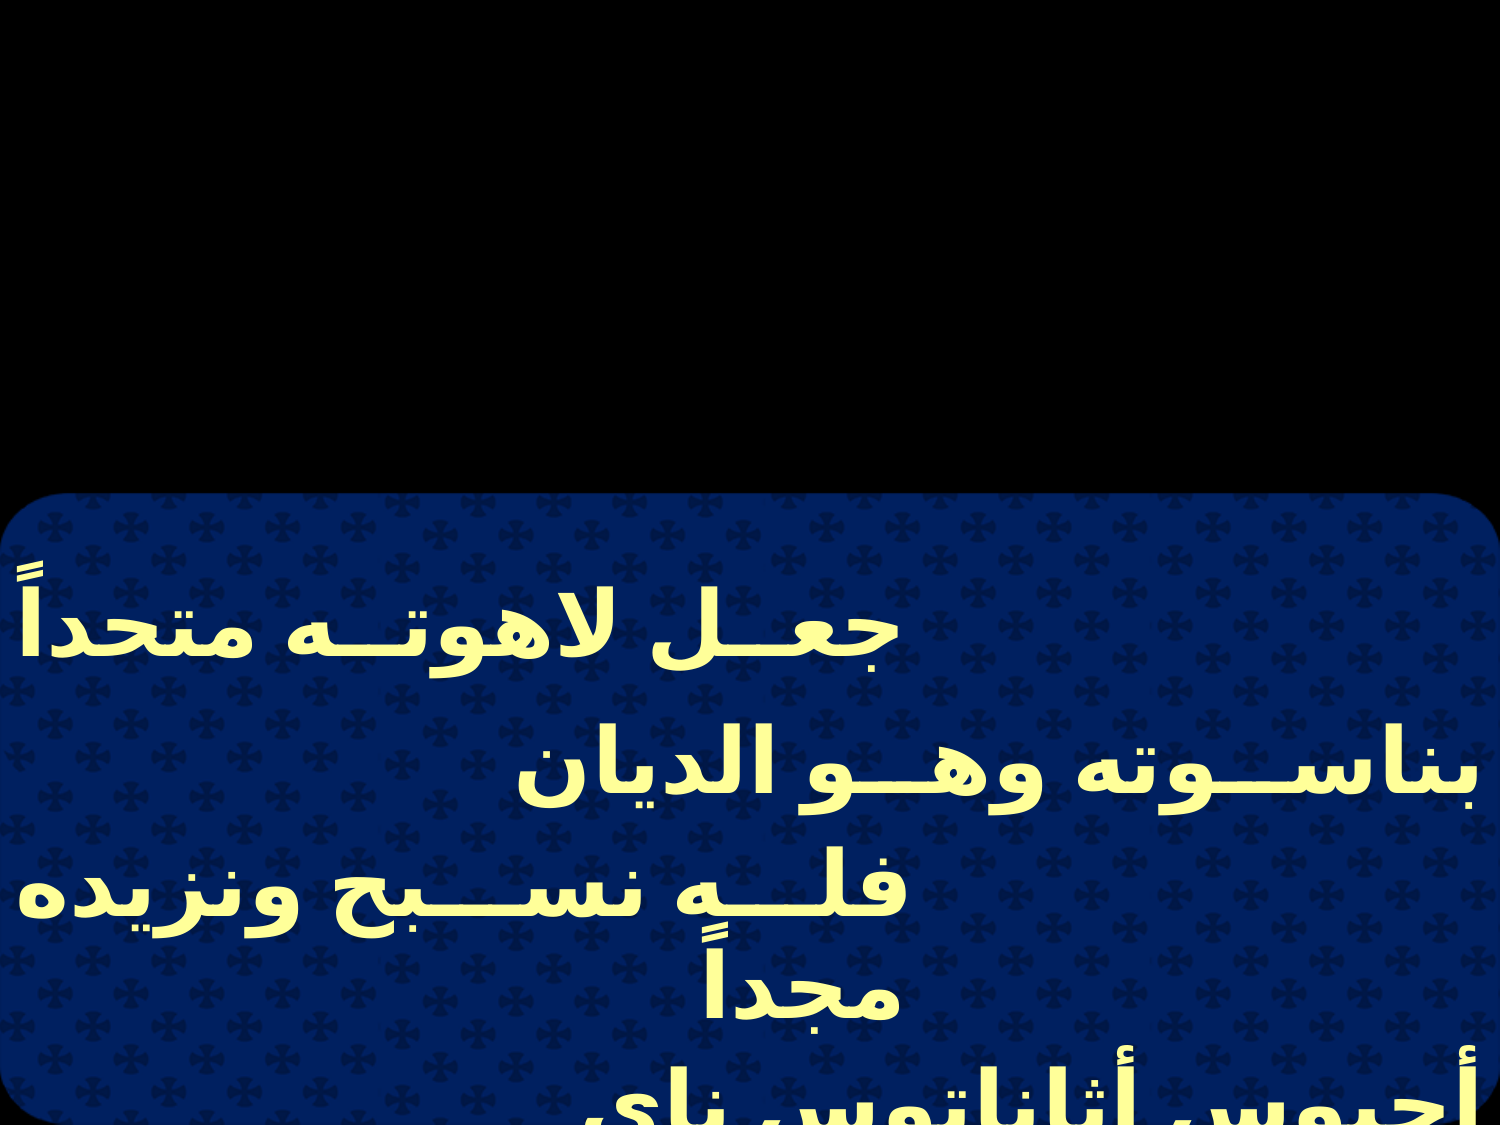

| جعل لاهوته متحداً |  |  |
| --- | --- | --- |
|  | بناسوته وهو الديان |  |
| فله نسبح ونزيده مجداً |  |  |
|  | أجيوس أثاناتوس ناي نان |  |